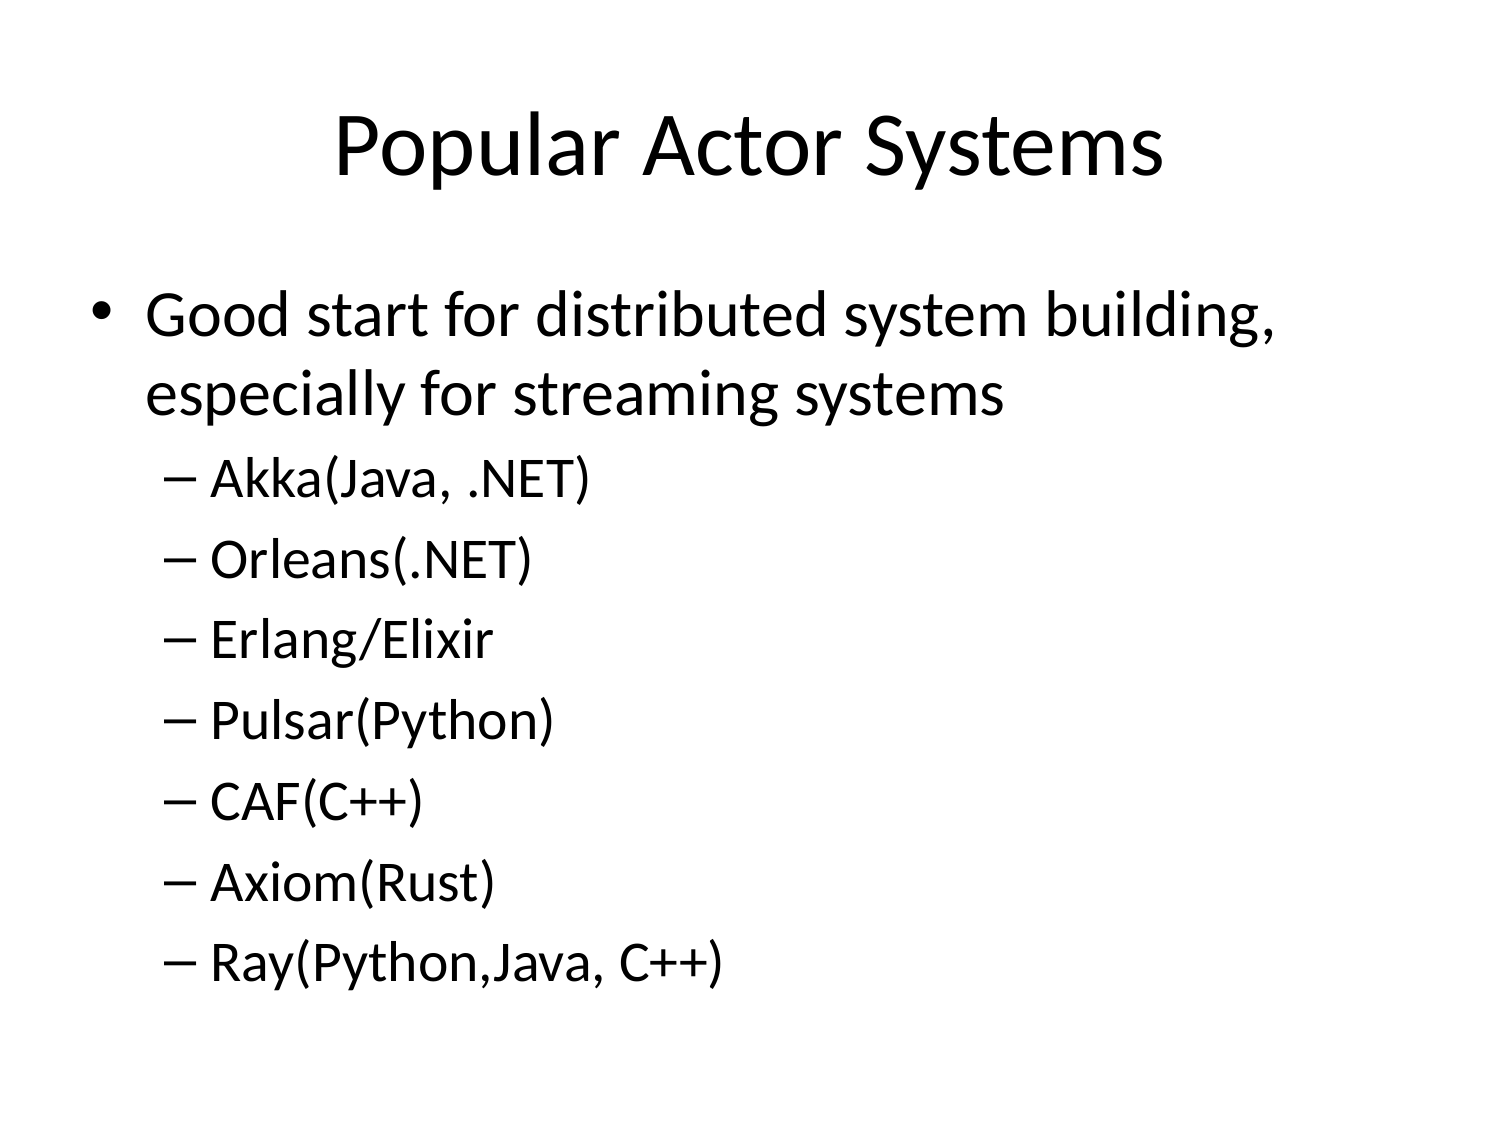

# Popular Actor Systems
Good start for distributed system building, especially for streaming systems
Akka(Java, .NET)
Orleans(.NET)
Erlang/Elixir
Pulsar(Python)
CAF(C++)
Axiom(Rust)
Ray(Python,Java, C++)